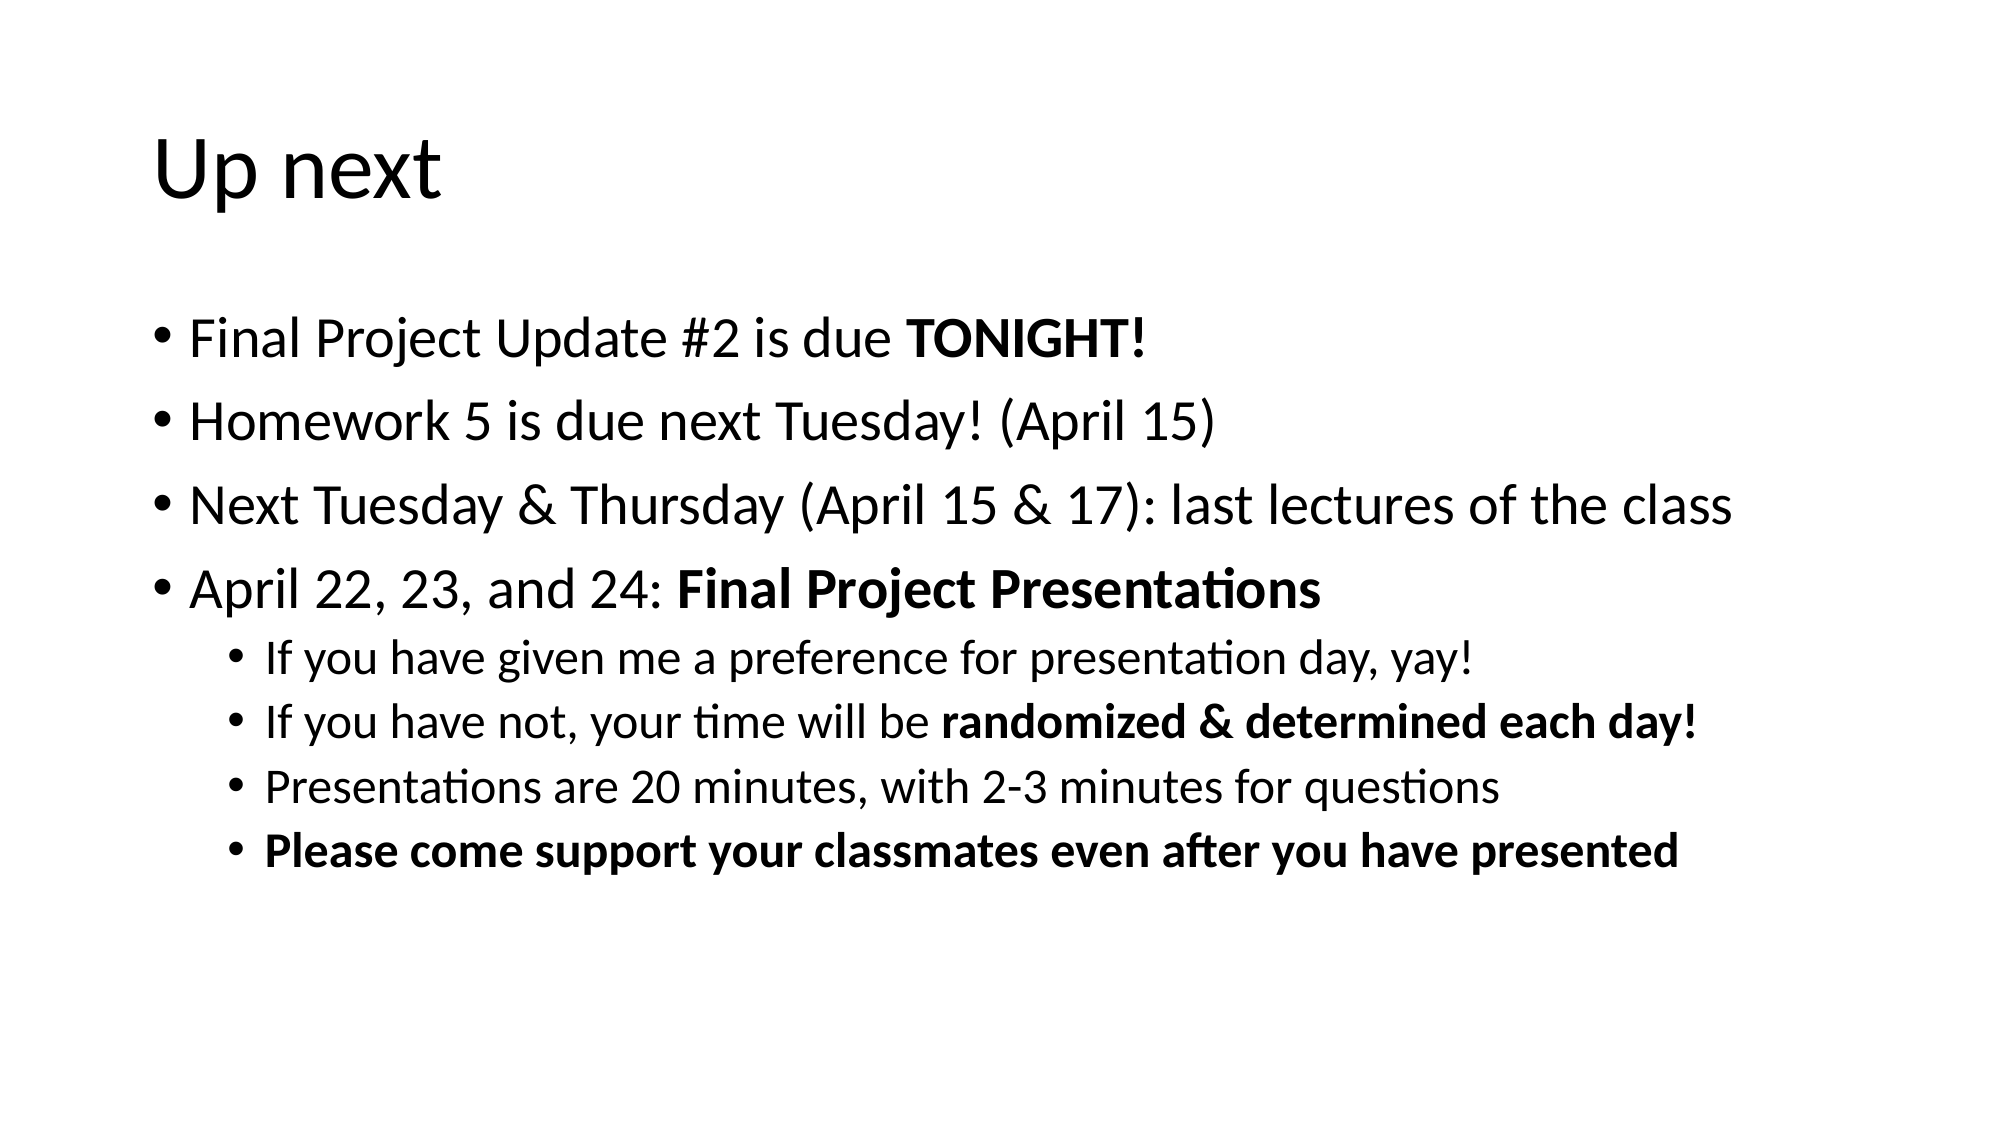

# Up next
Final Project Update #2 is due TONIGHT!
Homework 5 is due next Tuesday! (April 15)
Next Tuesday & Thursday (April 15 & 17): last lectures of the class
April 22, 23, and 24: Final Project Presentations
If you have given me a preference for presentation day, yay!
If you have not, your time will be randomized & determined each day!
Presentations are 20 minutes, with 2-3 minutes for questions
Please come support your classmates even after you have presented